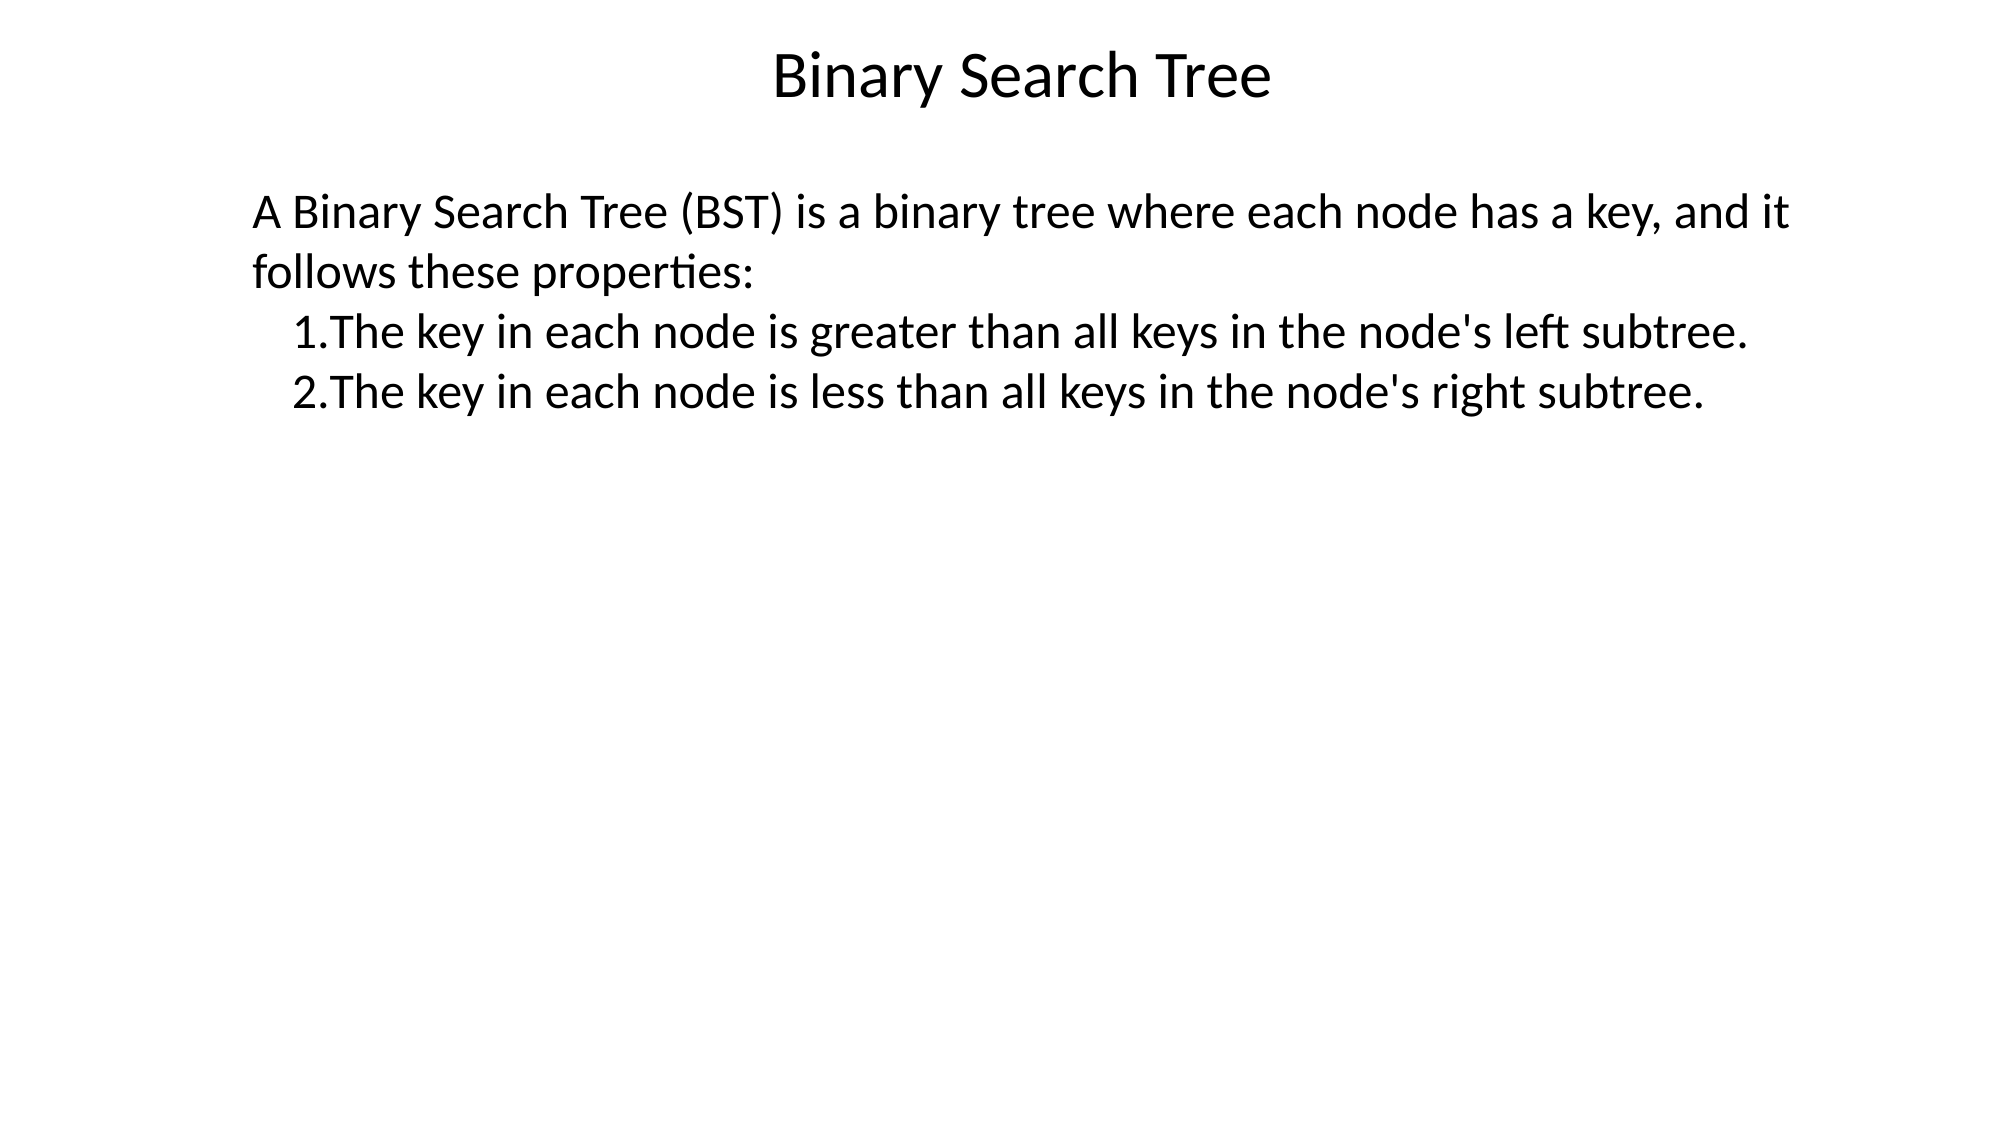

Binary Search Tree
A Binary Search Tree (BST) is a binary tree where each node has a key, and it follows these properties:
The key in each node is greater than all keys in the node's left subtree.
The key in each node is less than all keys in the node's right subtree.